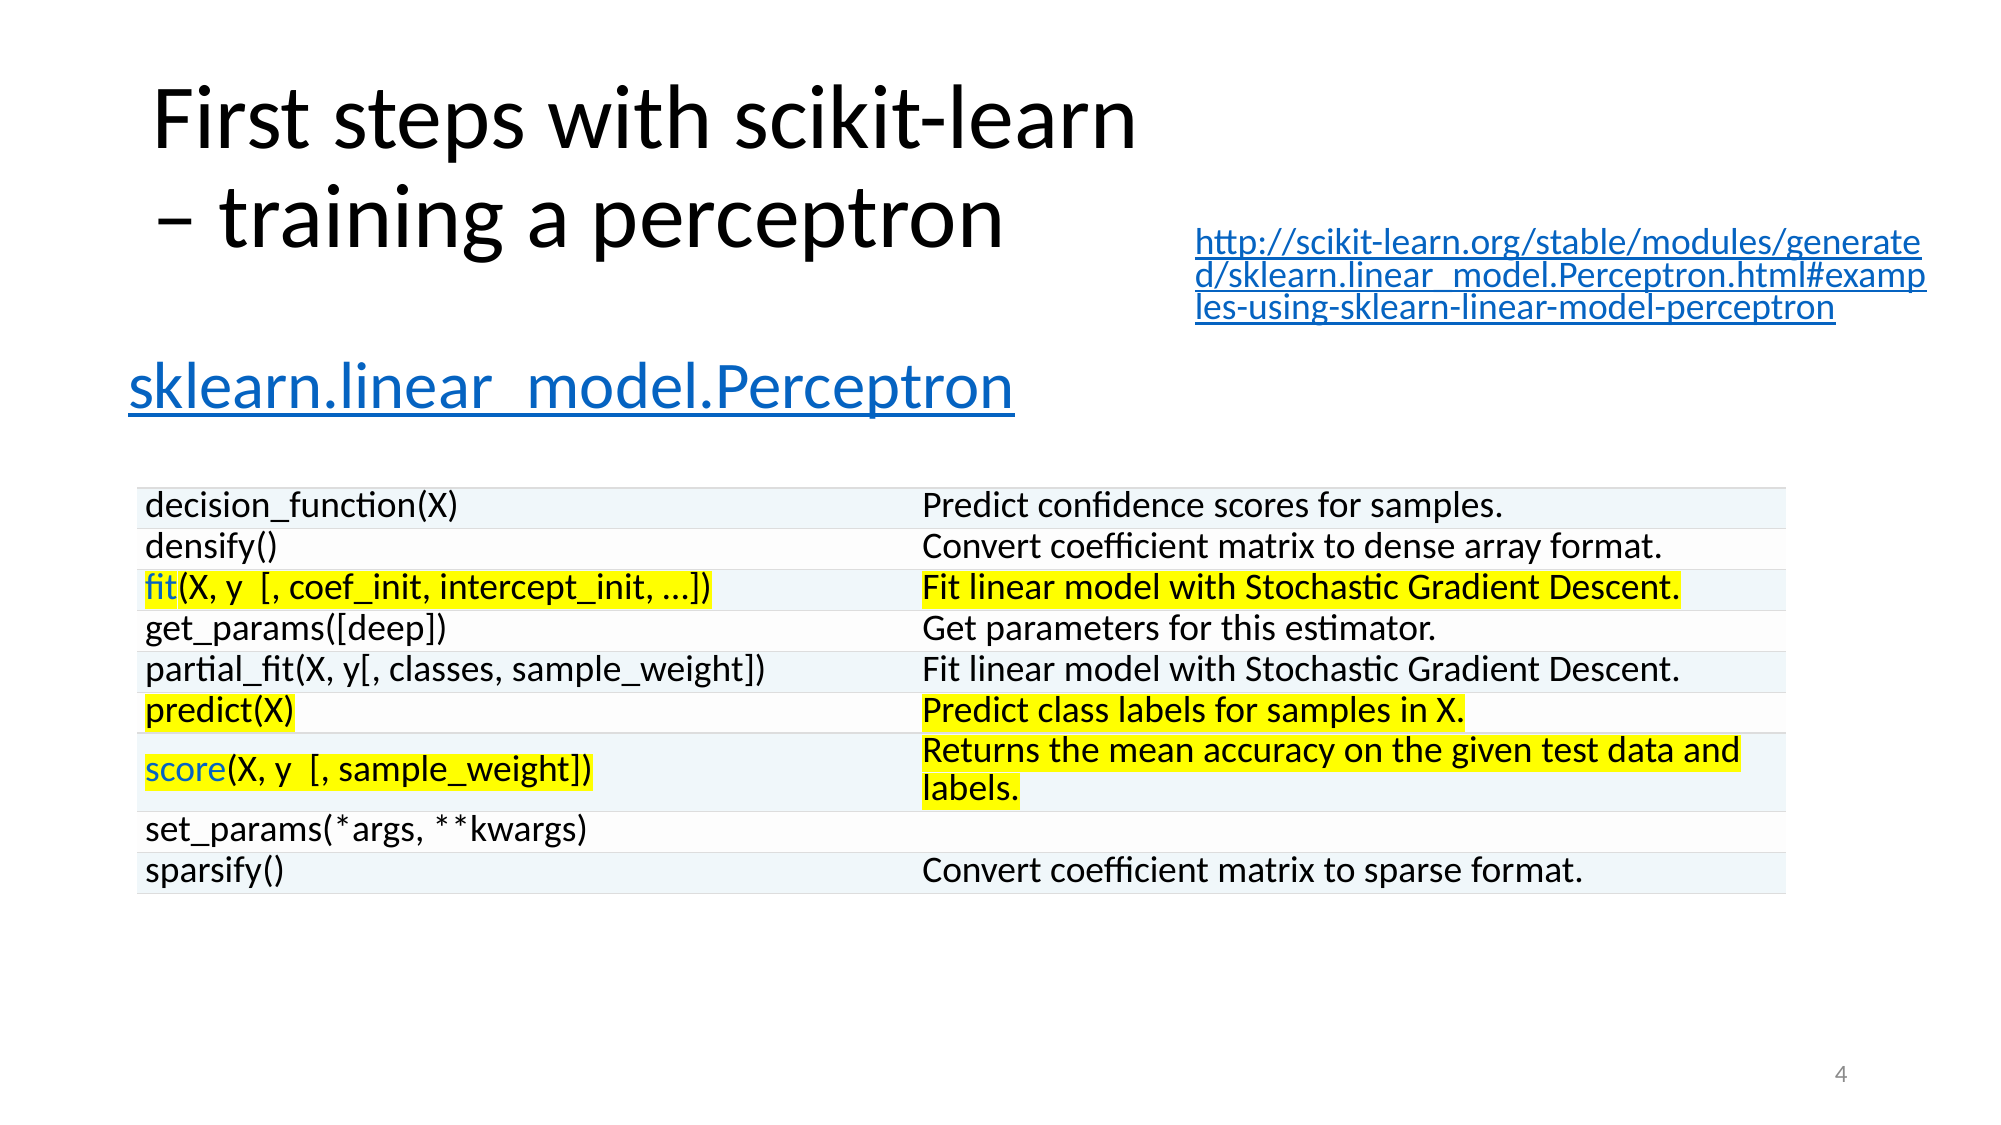

# First steps with scikit-learn – training a perceptron
http://scikit-learn.org/stable/modules/generated/sklearn.linear_model.Perceptron.html#examples-using-sklearn-linear-model-perceptron
sklearn.linear_model.Perceptron
| decision\_function(X) | Predict confidence scores for samples. |
| --- | --- |
| densify() | Convert coefficient matrix to dense array format. |
| fit(X, y [, coef\_init, intercept\_init, …]) | Fit linear model with Stochastic Gradient Descent. |
| get\_params([deep]) | Get parameters for this estimator. |
| partial\_fit(X, y[, classes, sample\_weight]) | Fit linear model with Stochastic Gradient Descent. |
| predict(X) | Predict class labels for samples in X. |
| score(X, y [, sample\_weight]) | Returns the mean accuracy on the given test data and labels. |
| set\_params(\*args, \*\*kwargs) |  |
| sparsify() | Convert coefficient matrix to sparse format. |
4